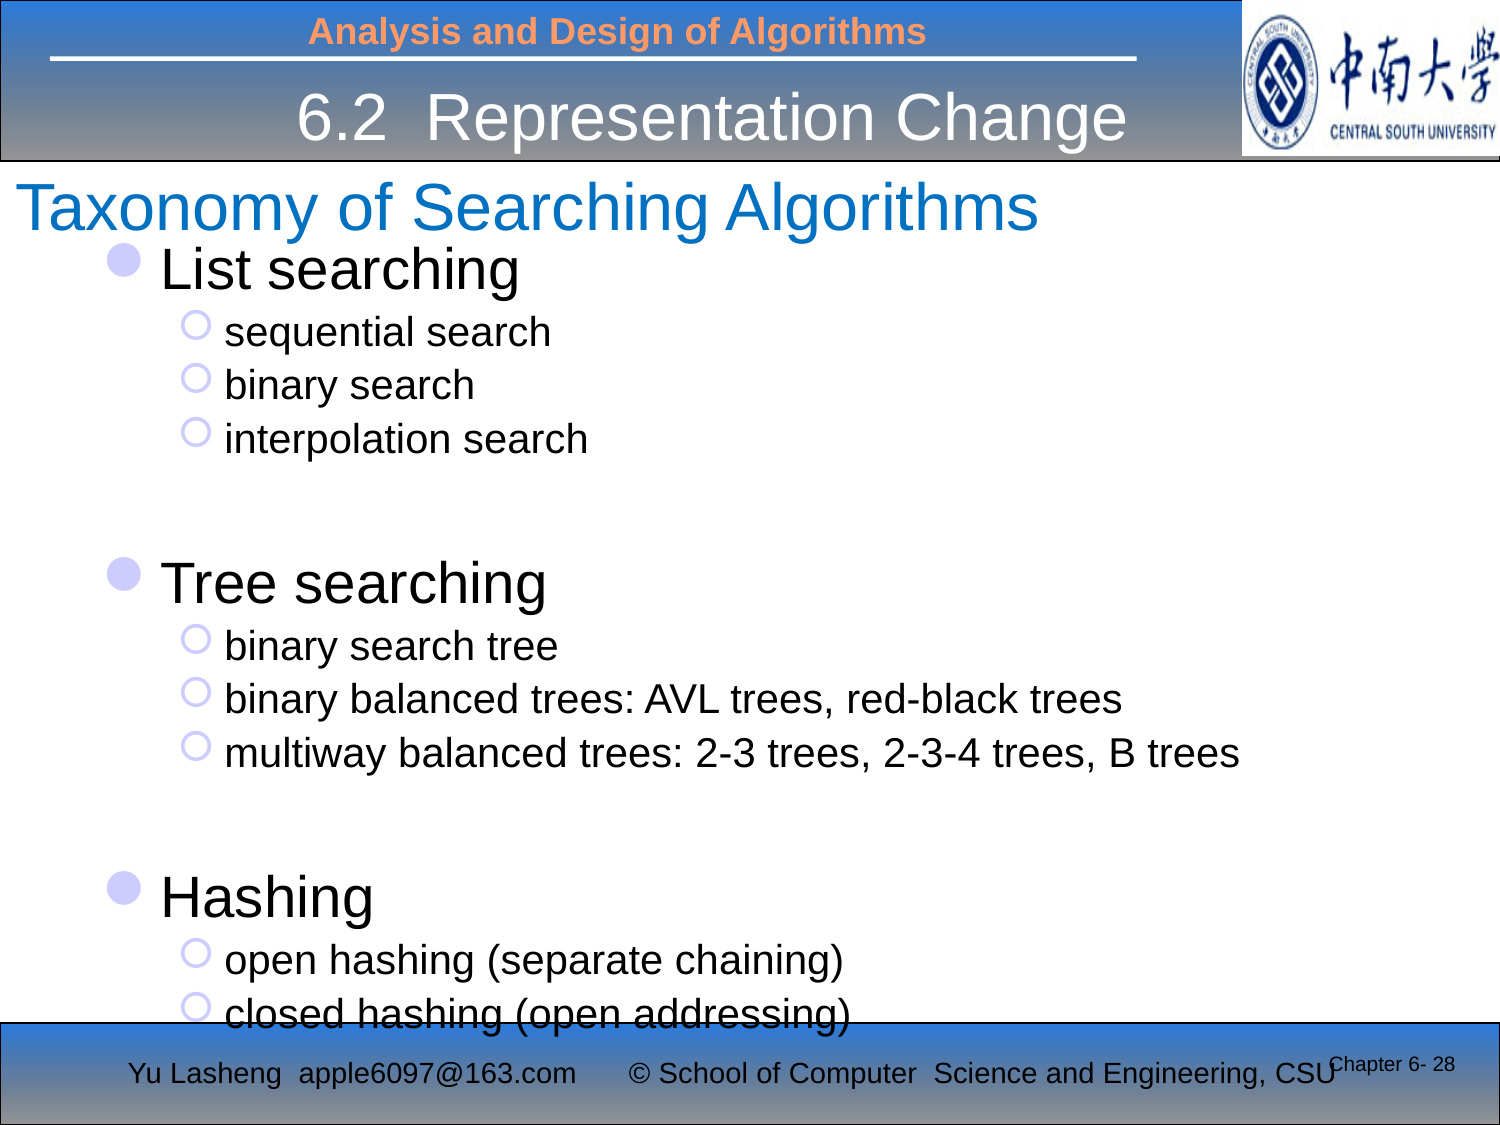

6.2  Representation Change
# Taxonomy of Searching Algorithms
List searching
sequential search
binary search
interpolation search

Tree searching
binary search tree
binary balanced trees: AVL trees, red-black trees
multiway balanced trees: 2-3 trees, 2-3-4 trees, B trees

Hashing
open hashing (separate chaining)
closed hashing (open addressing)
Chapter 6- 28